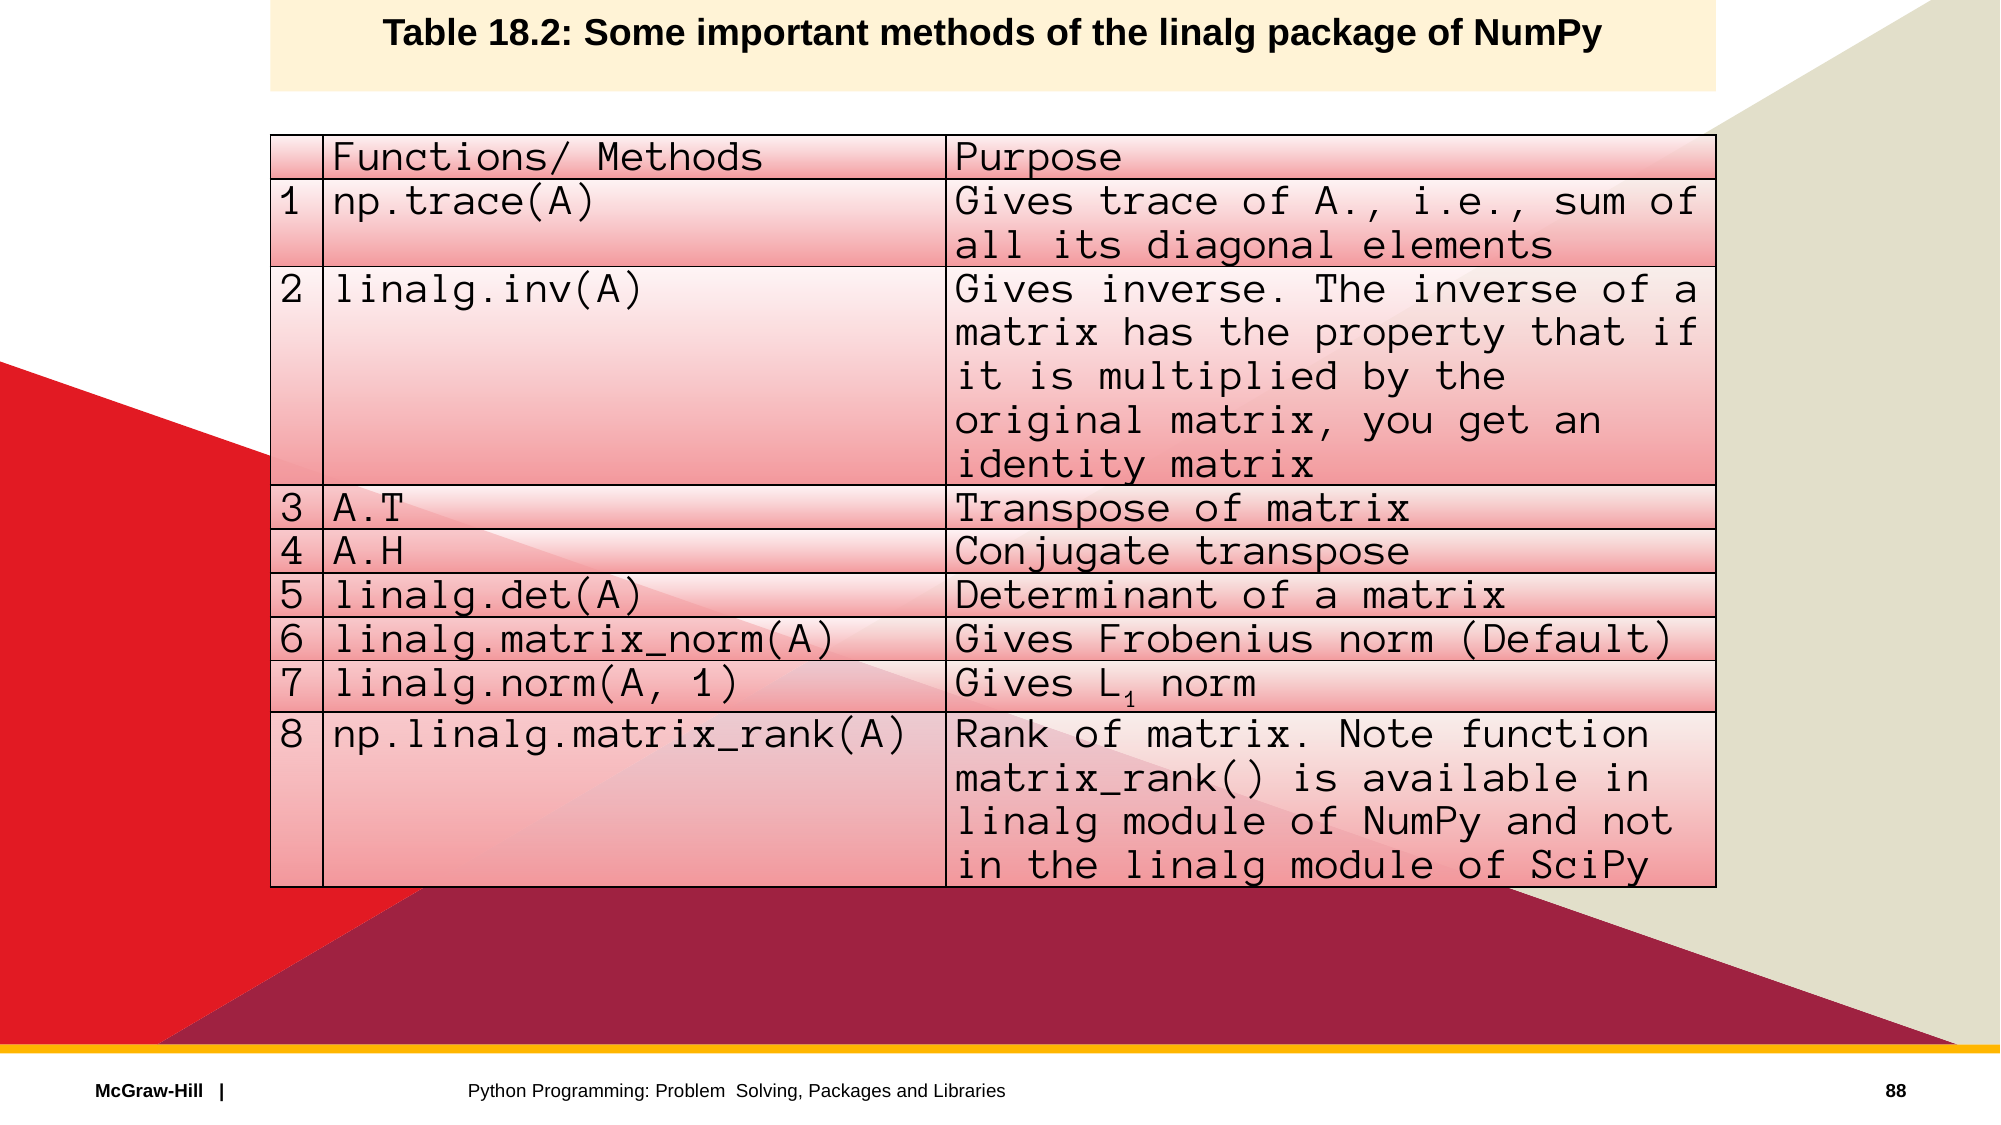

# Table 18.2: Some important methods of the linalg package of NumPy
|  | Functions/ Methods | Purpose |
| --- | --- | --- |
| 1 | np.trace(A) | Gives trace of A., i.e., sum of all its diagonal elements |
| 2 | linalg.inv(A) | Gives inverse. The inverse of a matrix has the property that if it is multiplied by the original matrix, you get an identity matrix |
| 3 | A.T | Transpose of matrix |
| 4 | A.H | Conjugate transpose |
| 5 | linalg.det(A) | Determinant of a matrix |
| 6 | linalg.matrix\_norm(A) | Gives Frobenius norm (Default) |
| 7 | linalg.norm(A, 1) | Gives L1 norm |
| 8 | np.linalg.matrix\_rank(A) | Rank of matrix. Note function matrix\_rank() is available in linalg module of NumPy and not in the linalg module of SciPy |
88
Python Programming: Problem  Solving, Packages and Libraries